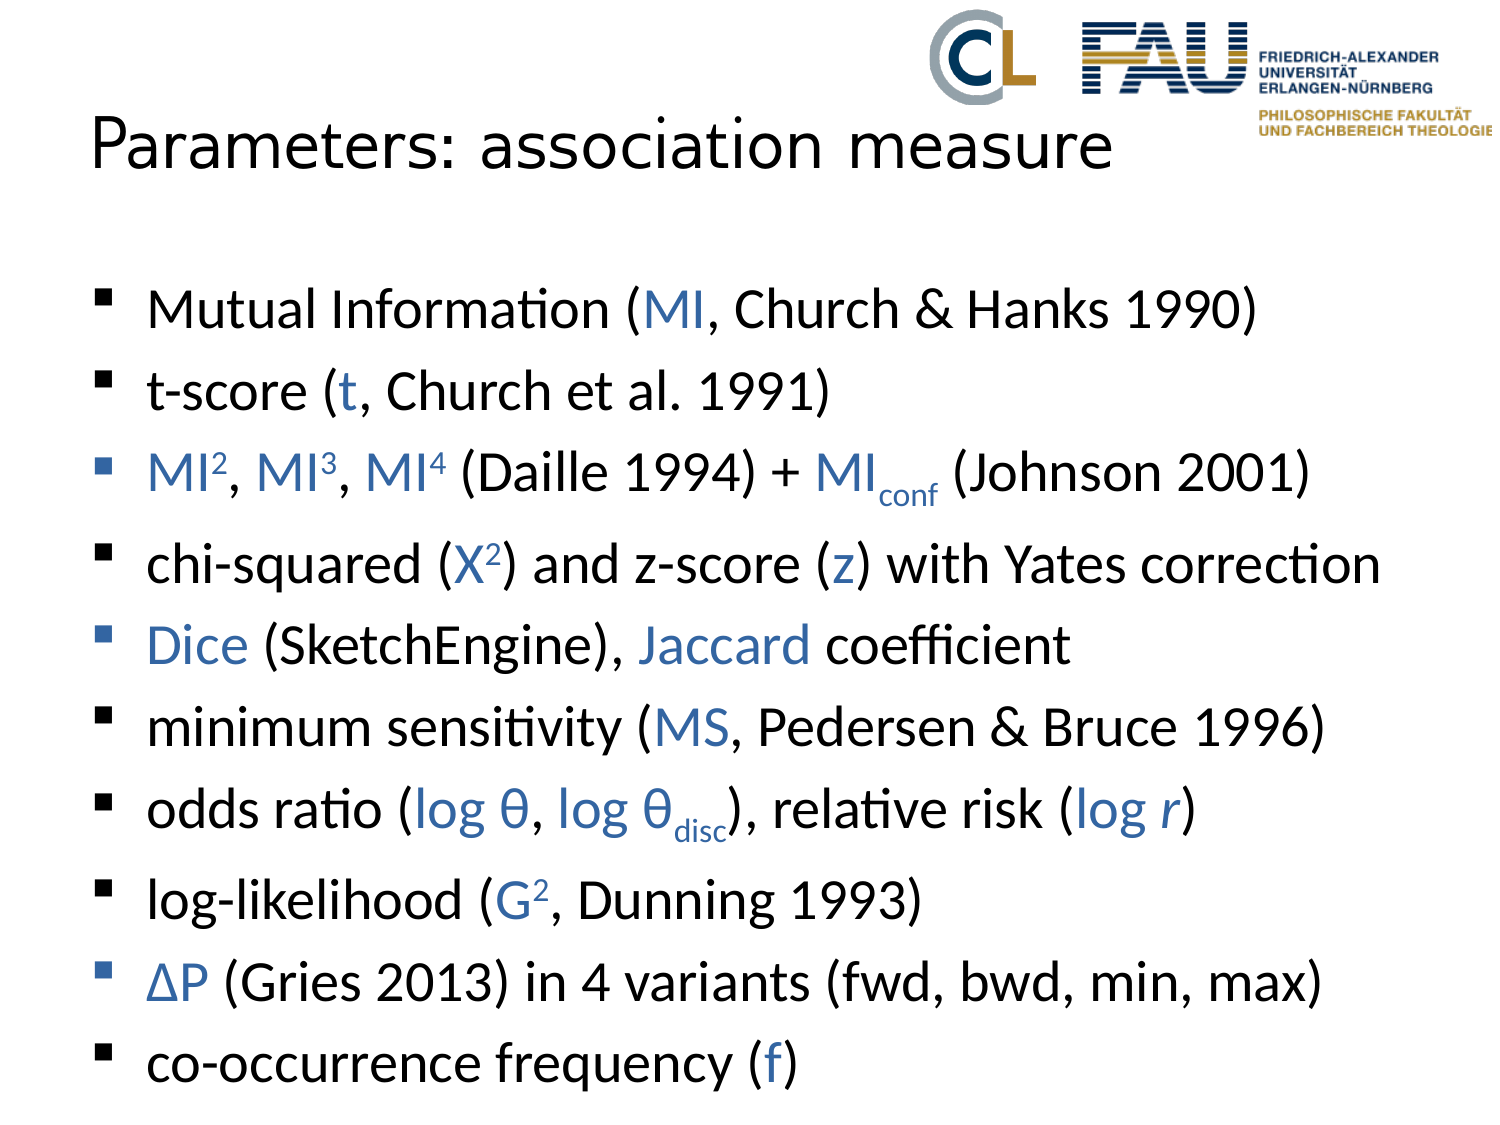

# Parameters: association measure
Mutual Information (MI, Church & Hanks 1990)
t-score (t, Church et al. 1991)
MI2, MI3, MI4 (Daille 1994) + MIconf (Johnson 2001)
chi-squared (X2) and z-score (z) with Yates correction
Dice (SketchEngine), Jaccard coefficient
minimum sensitivity (MS, Pedersen & Bruce 1996)
odds ratio (log θ, log θdisc), relative risk (log r)
log-likelihood (G2, Dunning 1993)
ΔP (Gries 2013) in 4 variants (fwd, bwd, min, max)
co-occurrence frequency (f)